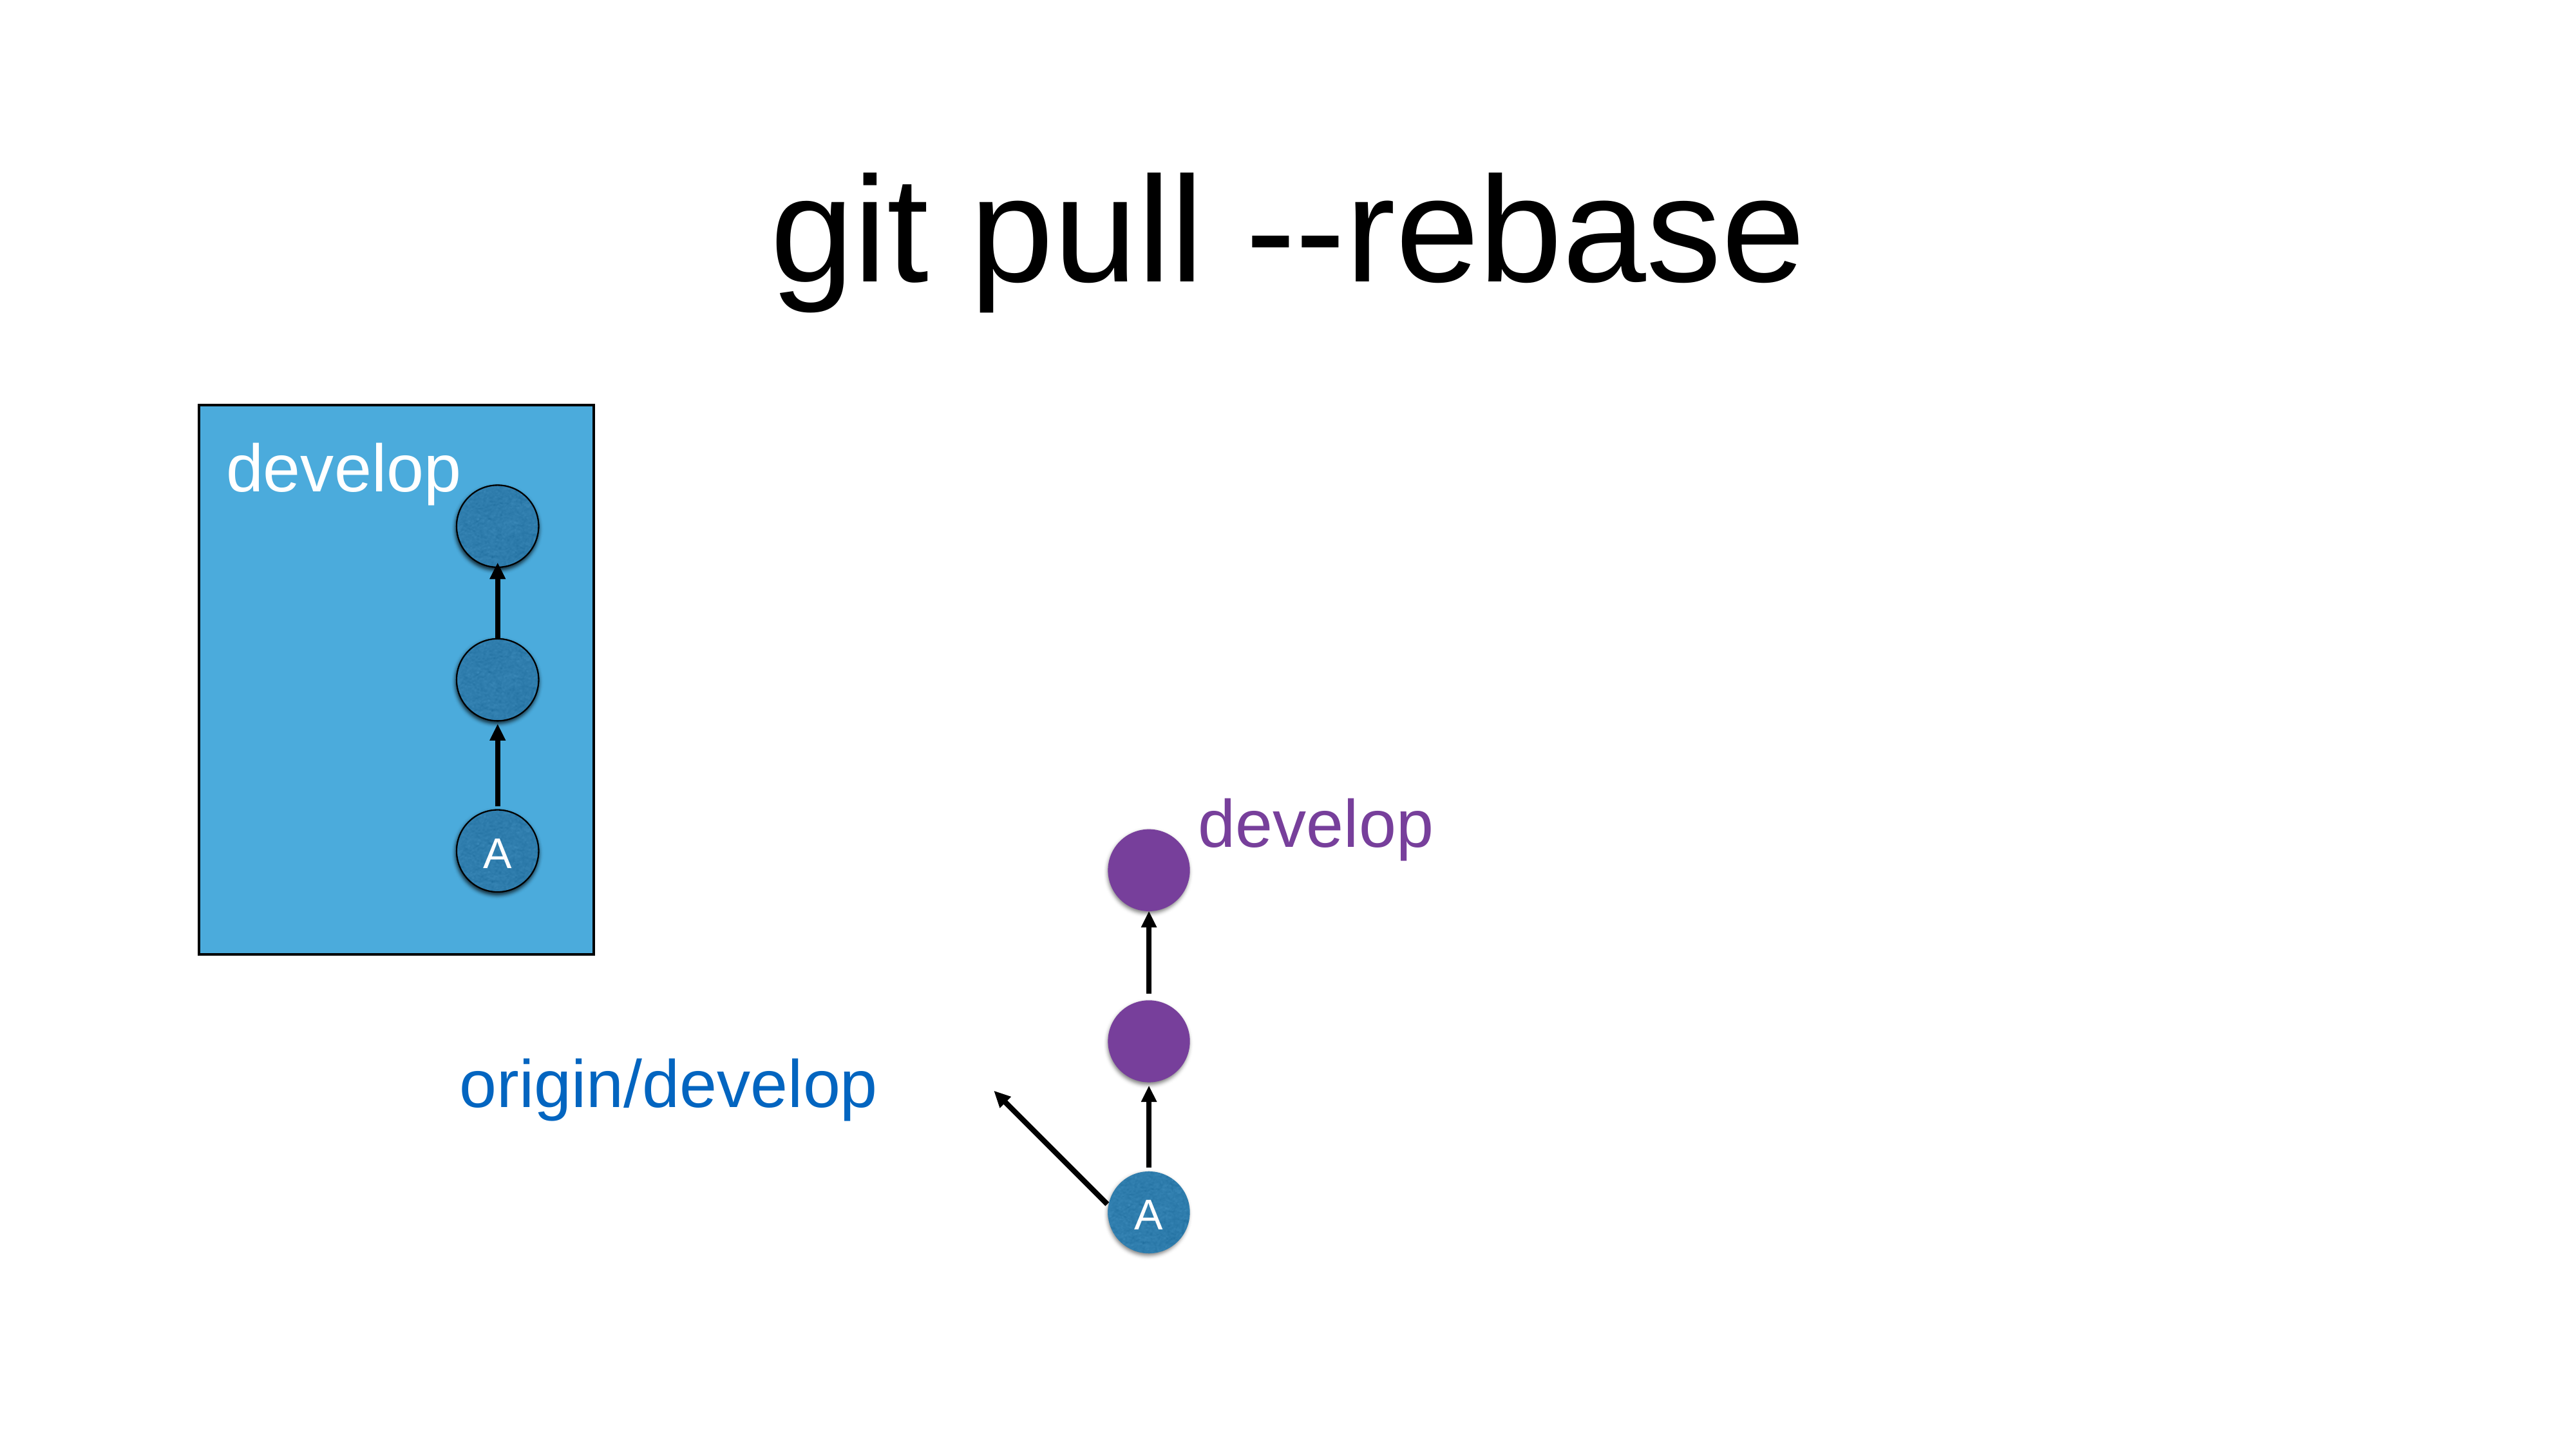

# git pull --rebase

develop

A

develop

A
origin/develop

A